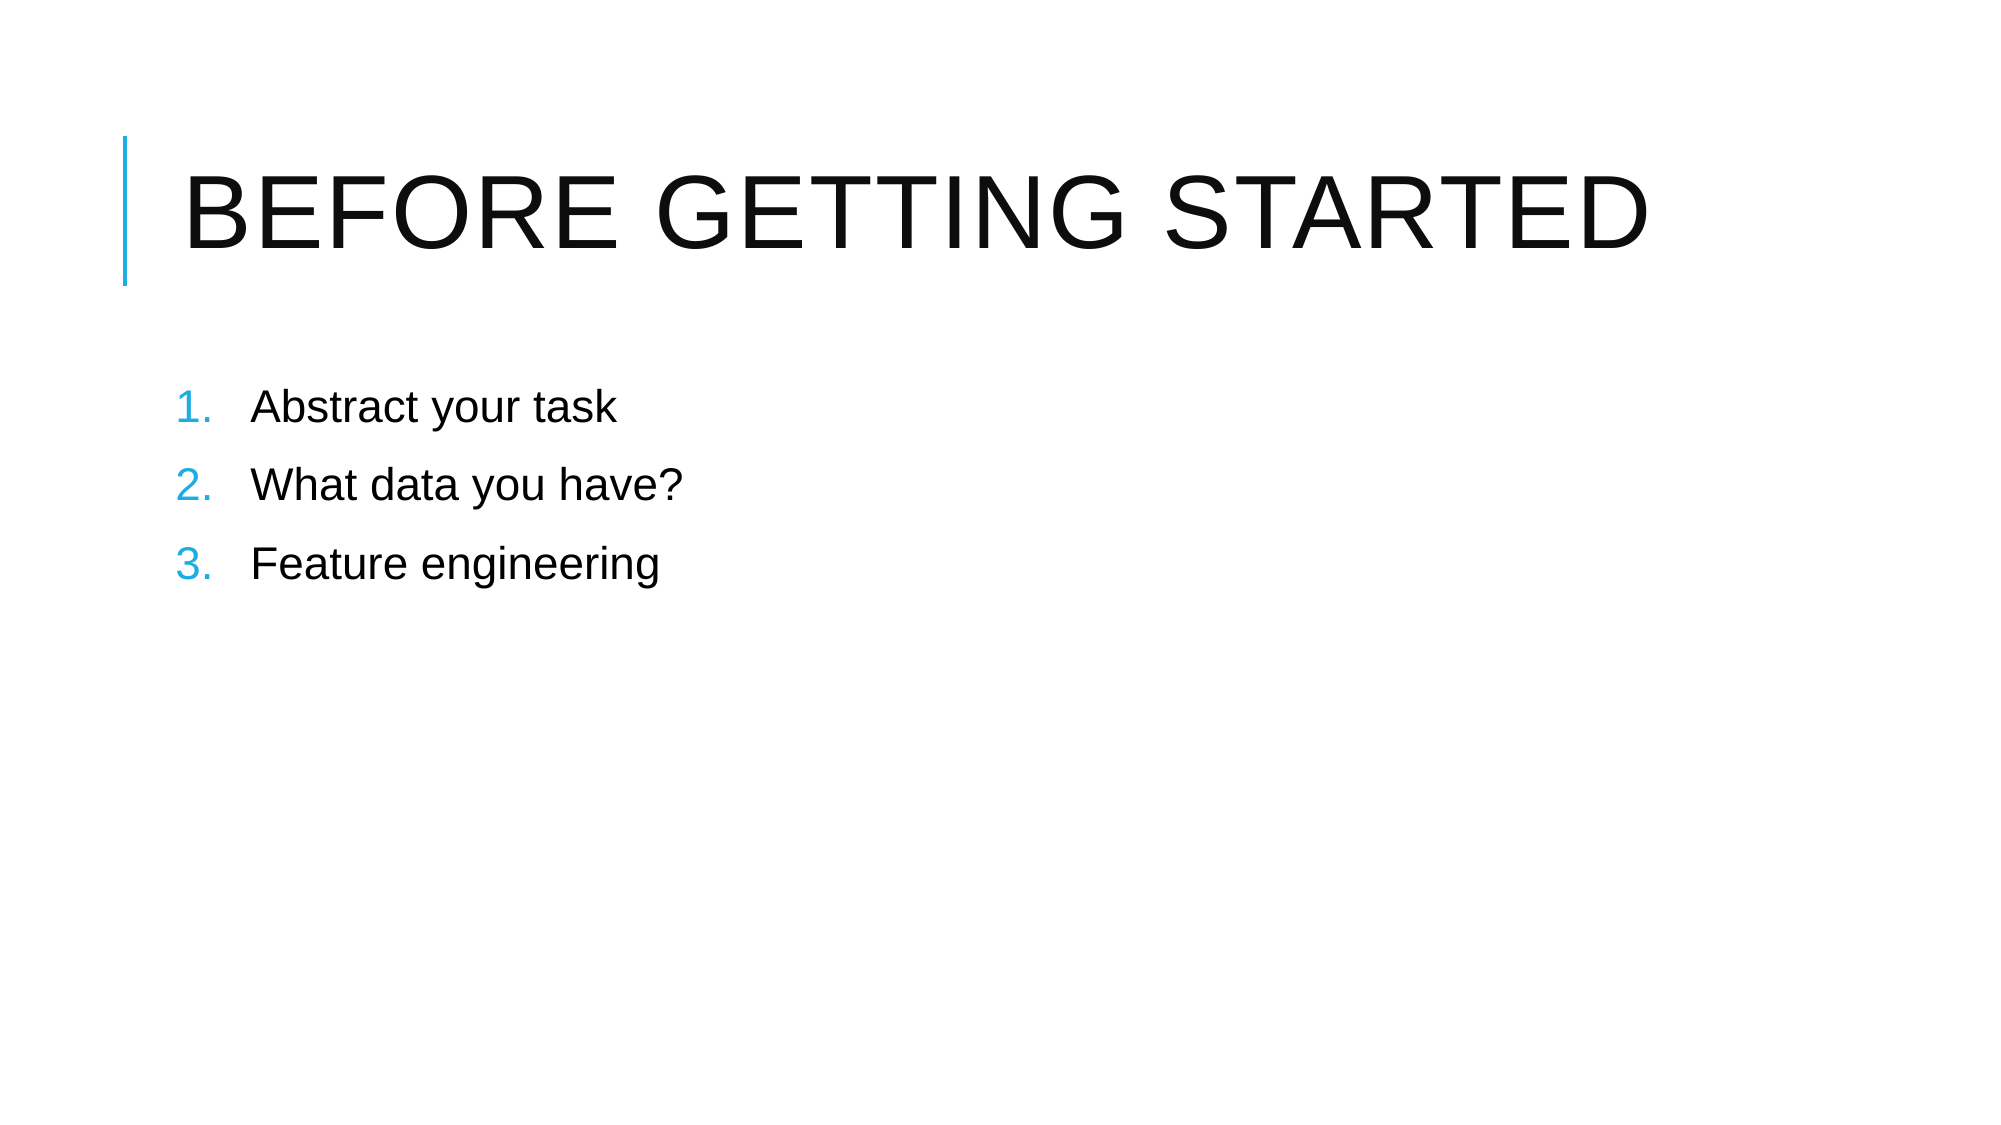

# Before Getting Started
Abstract your task
What data you have?
Feature engineering